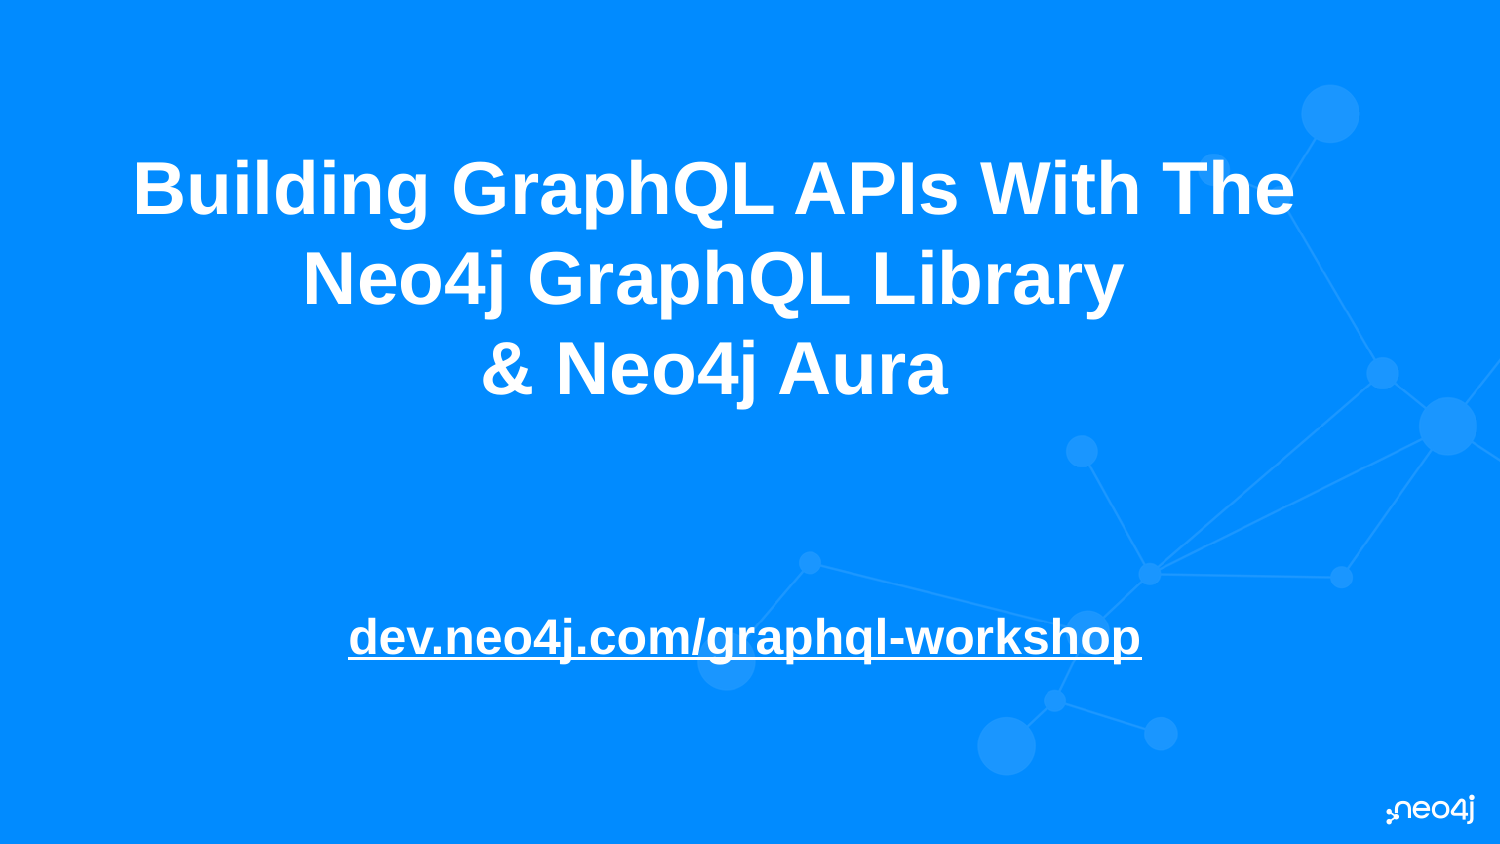

# Building GraphQL APIs With The Neo4j GraphQL Library
& Neo4j Aura
dev.neo4j.com/graphql-workshop